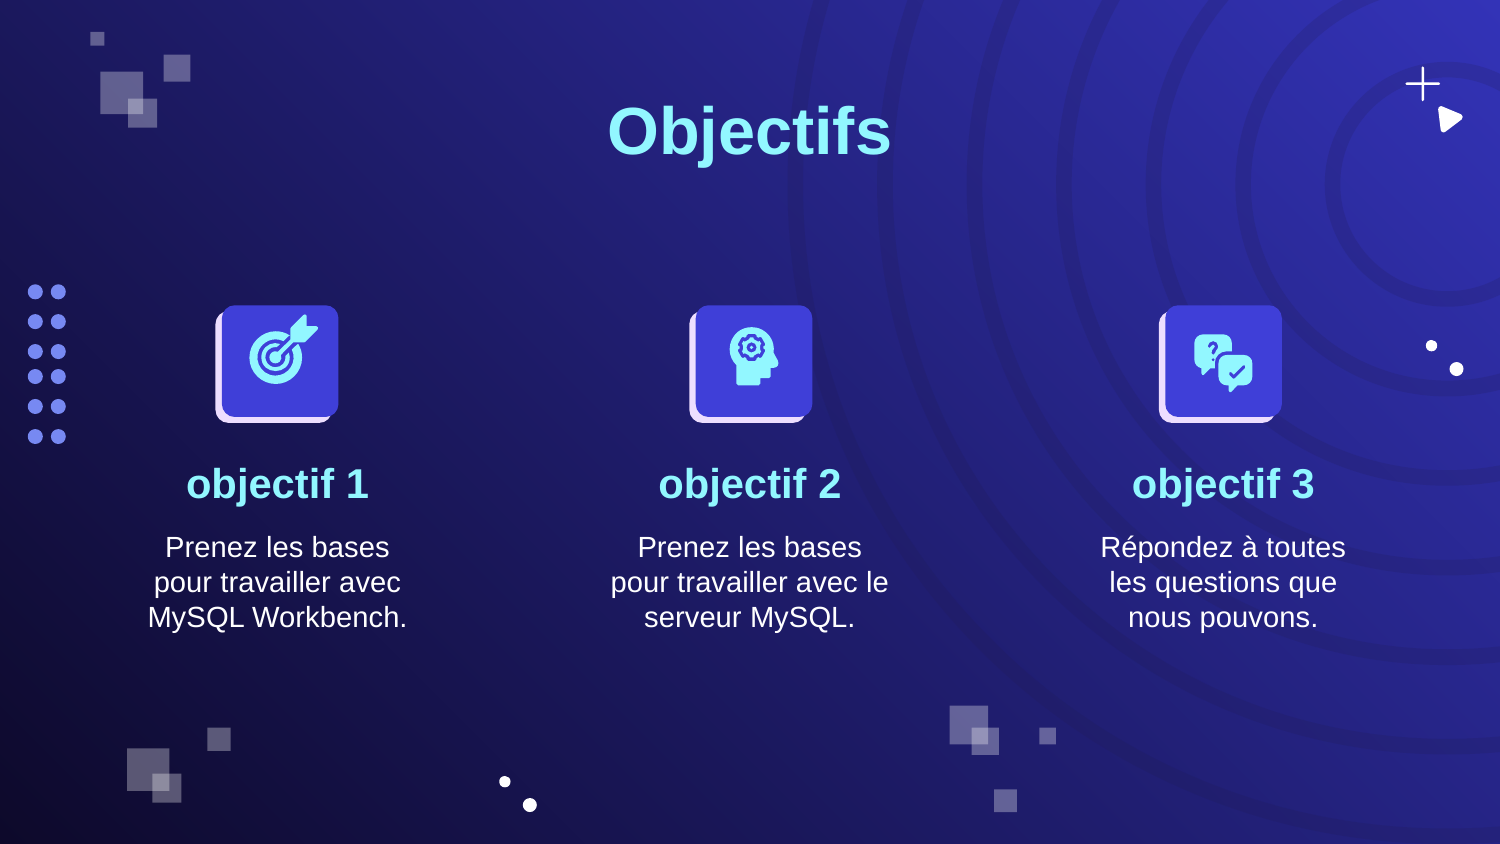

Objectifs

# objectif 2
objectif 1
objectif 3
Prenez les bases pour travailler avec MySQL Workbench.
Répondez à toutes les questions que nous pouvons.
Prenez les bases pour travailler avec le serveur MySQL.